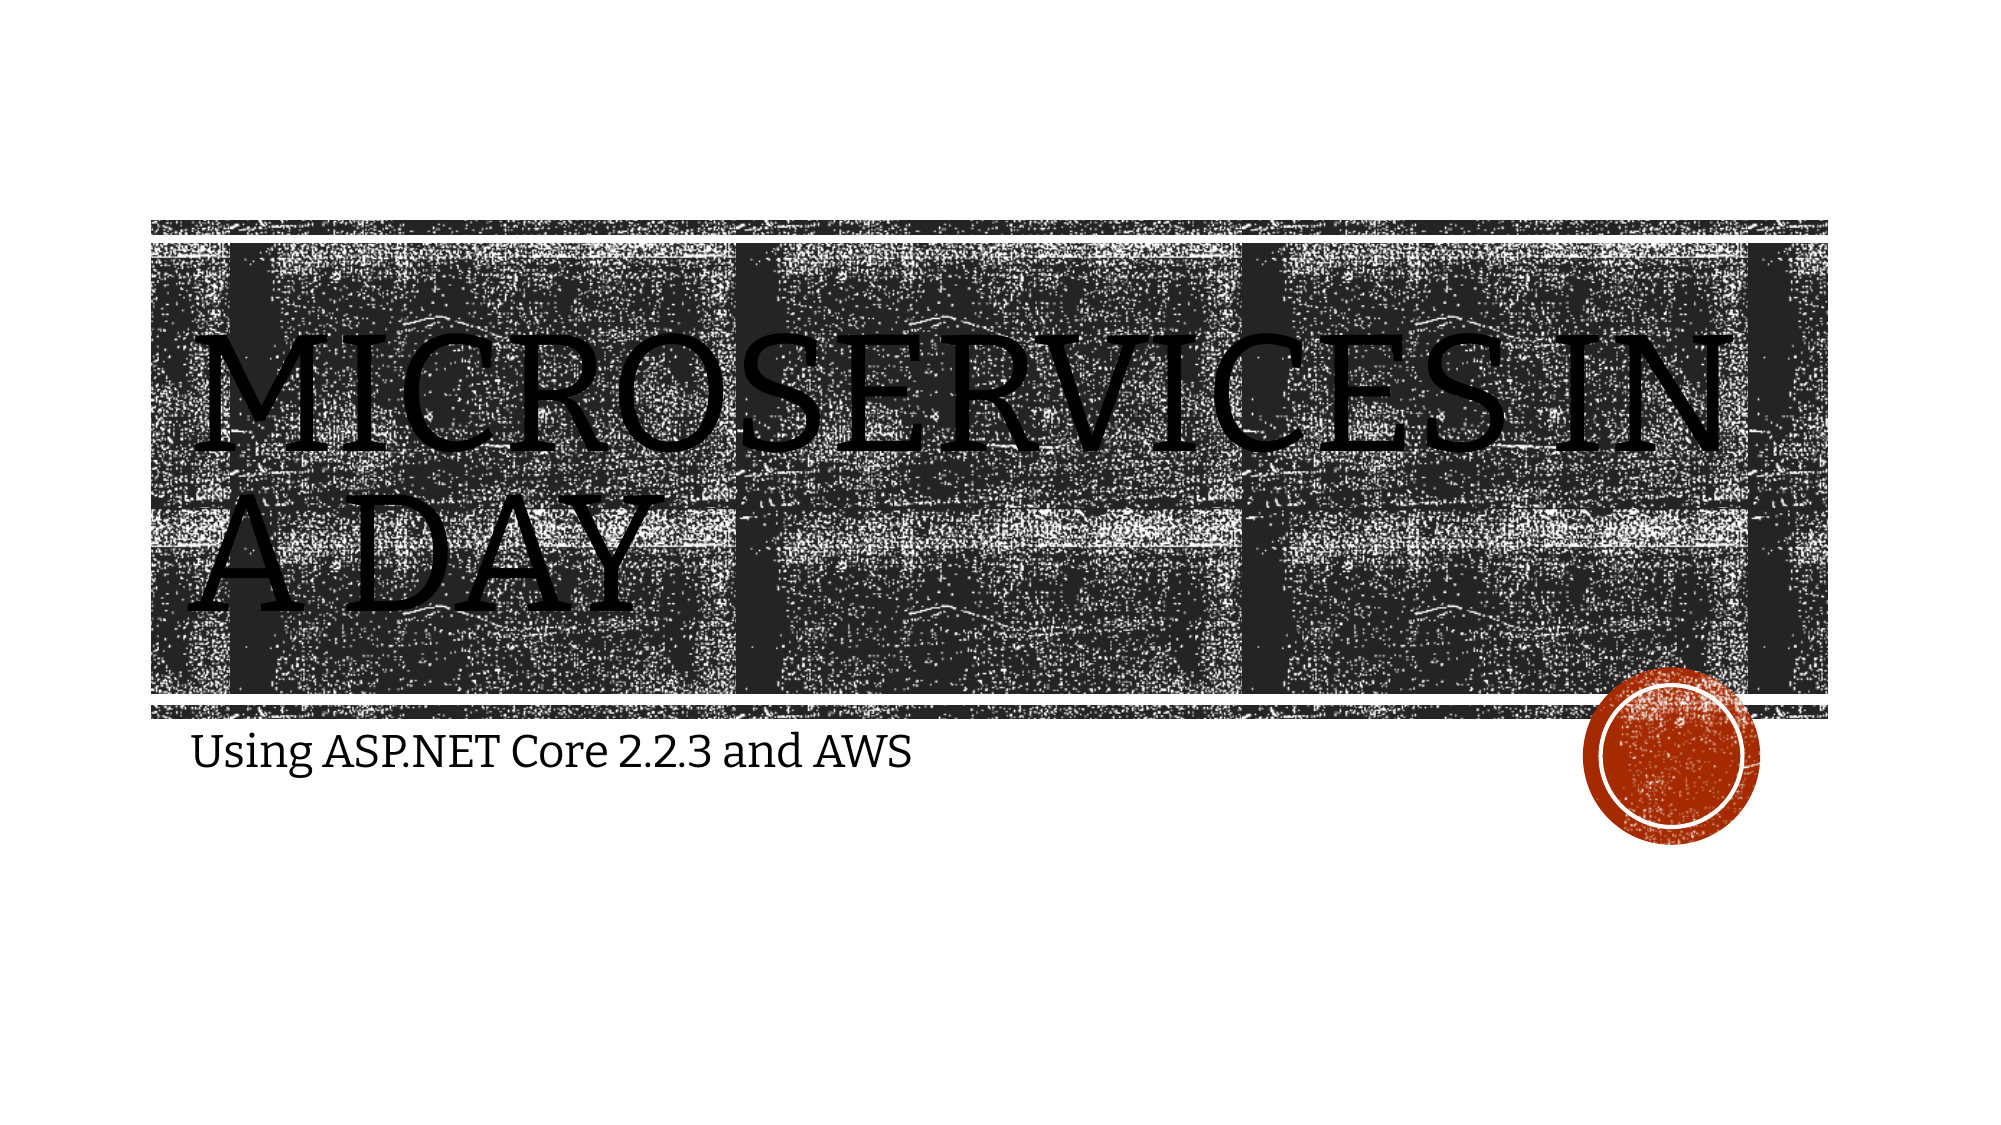

# Microservices in a day
Using ASP.NET Core 2.2.3 and AWS